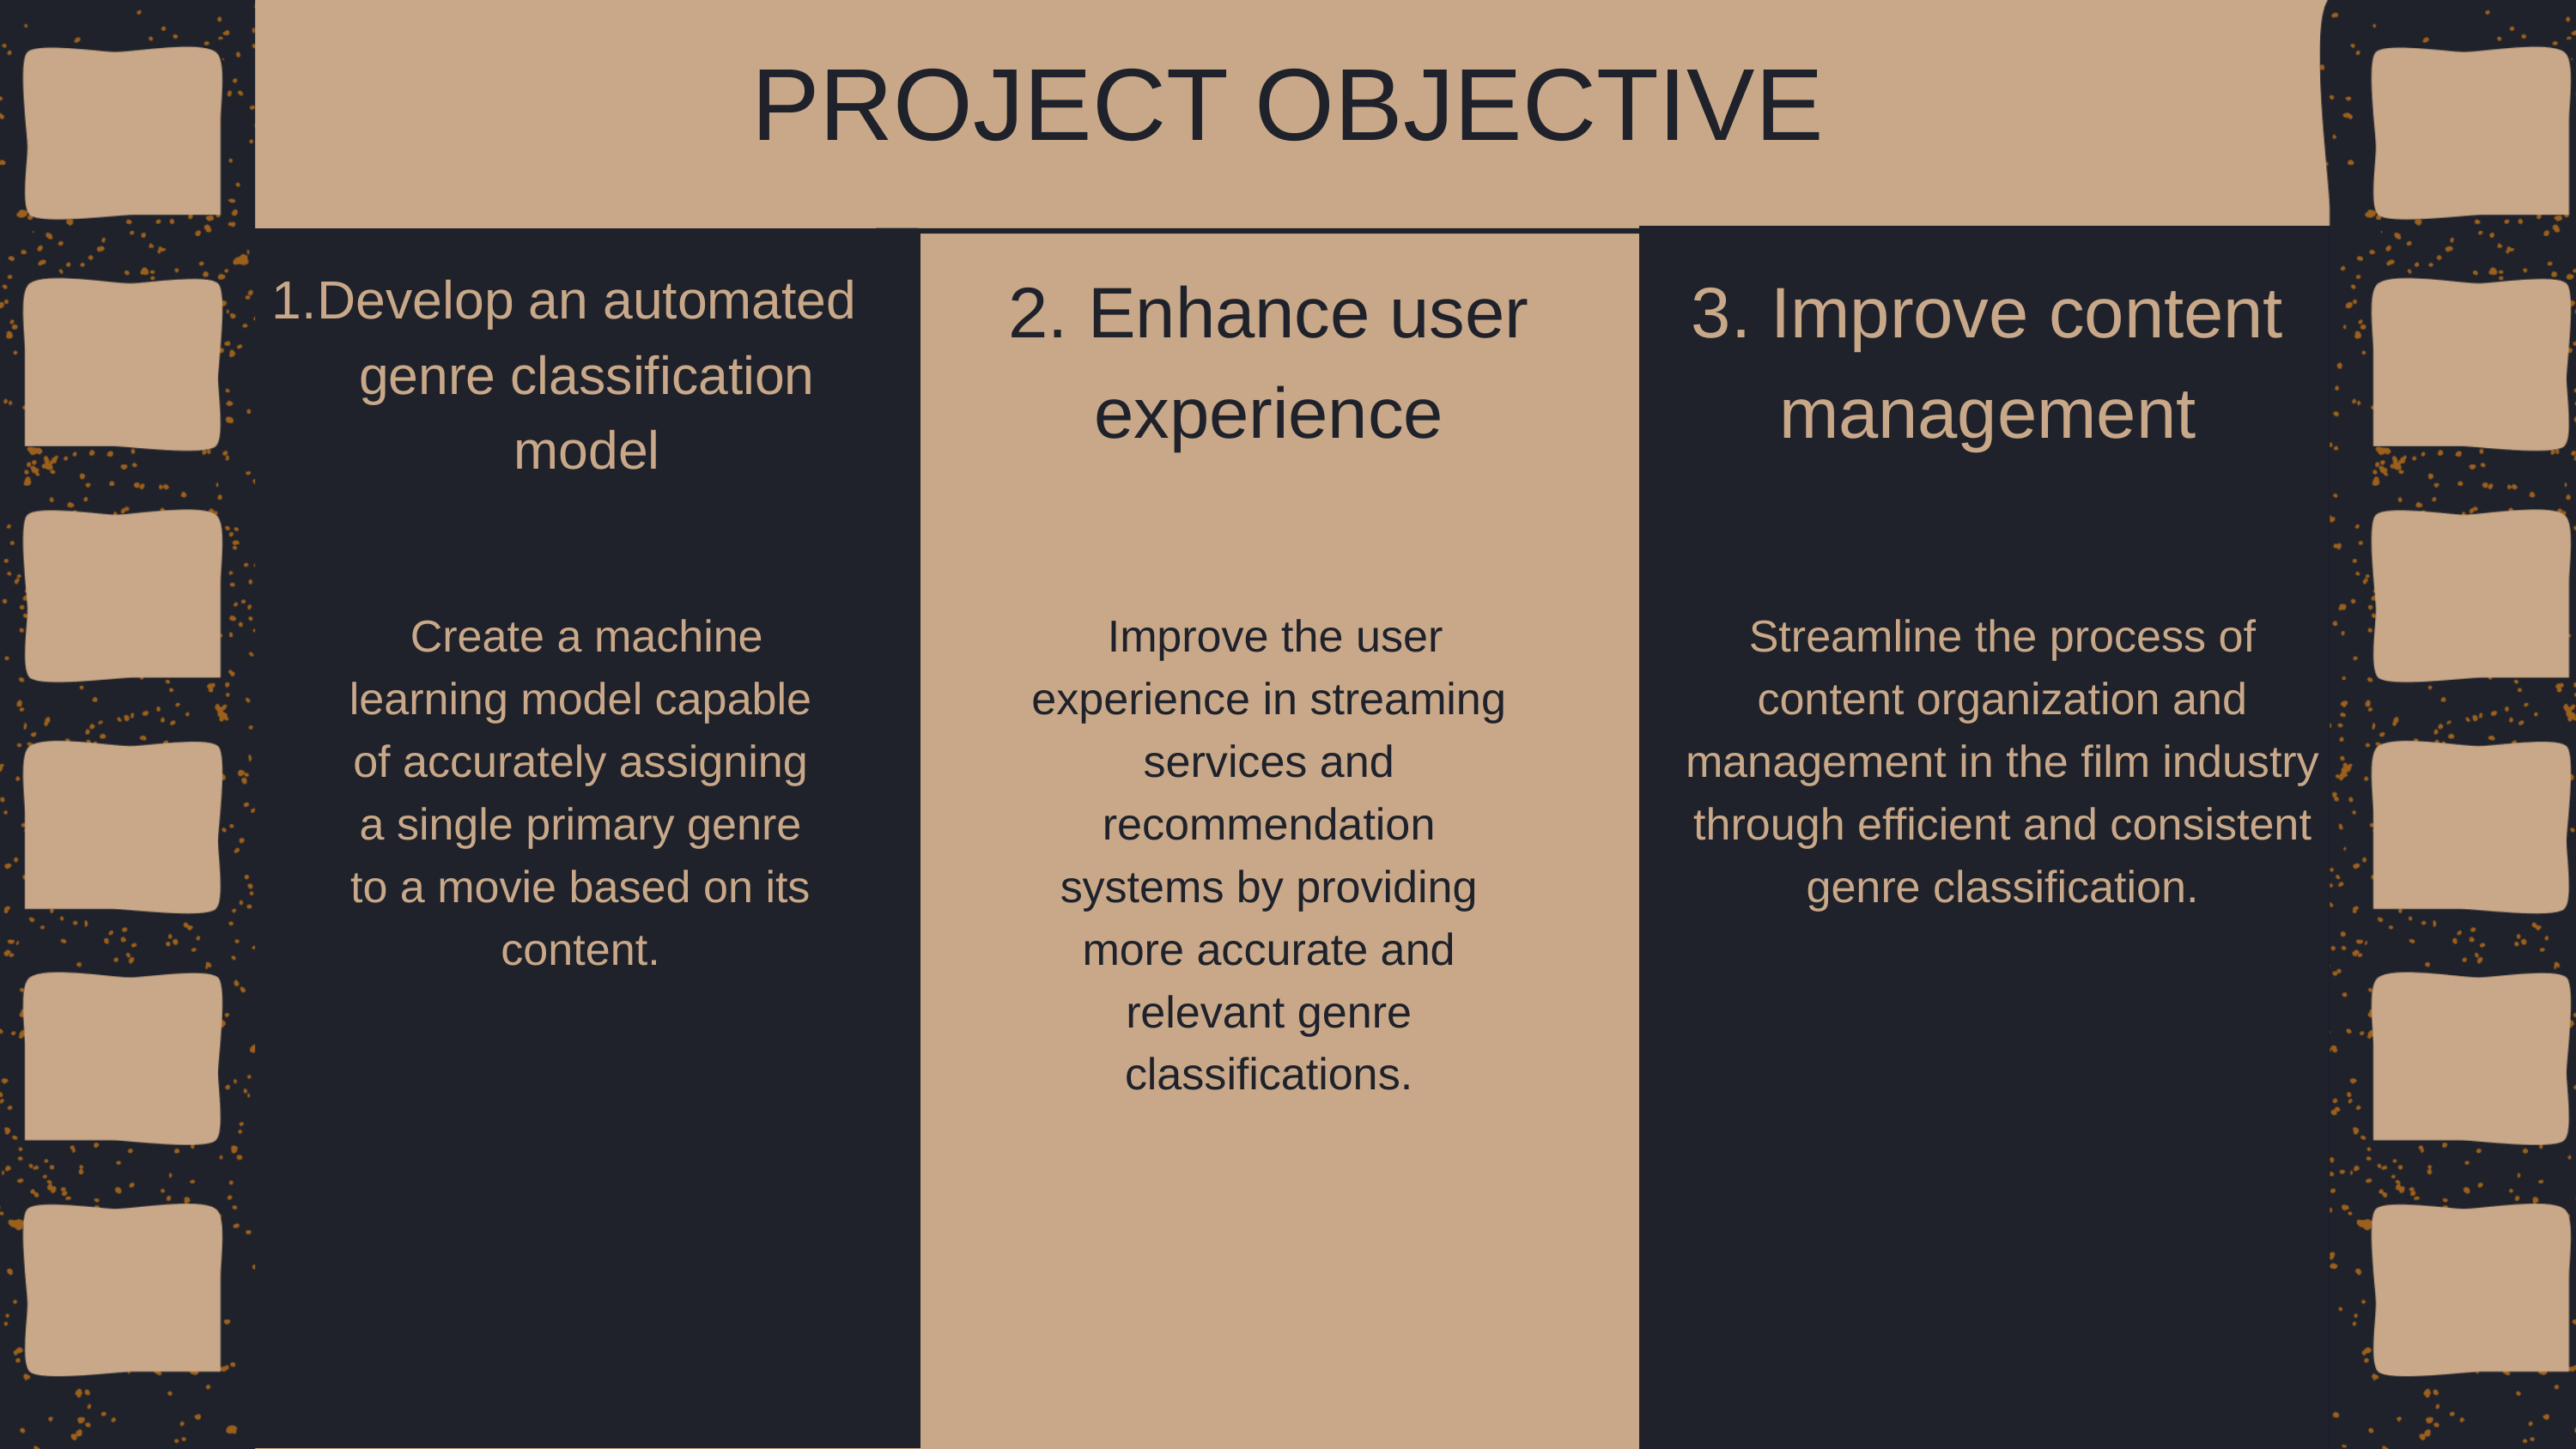

PROJECT OBJECTIVE

2. Enhance user experience
3. Improve content management
Develop an automated genre classification model
 Create a machine learning model capable of accurately assigning a single primary genre to a movie based on its content.
 Improve the user experience in streaming services and recommendation systems by providing more accurate and relevant genre classifications.
Streamline the process of content organization and management in the film industry through efficient and consistent genre classification.